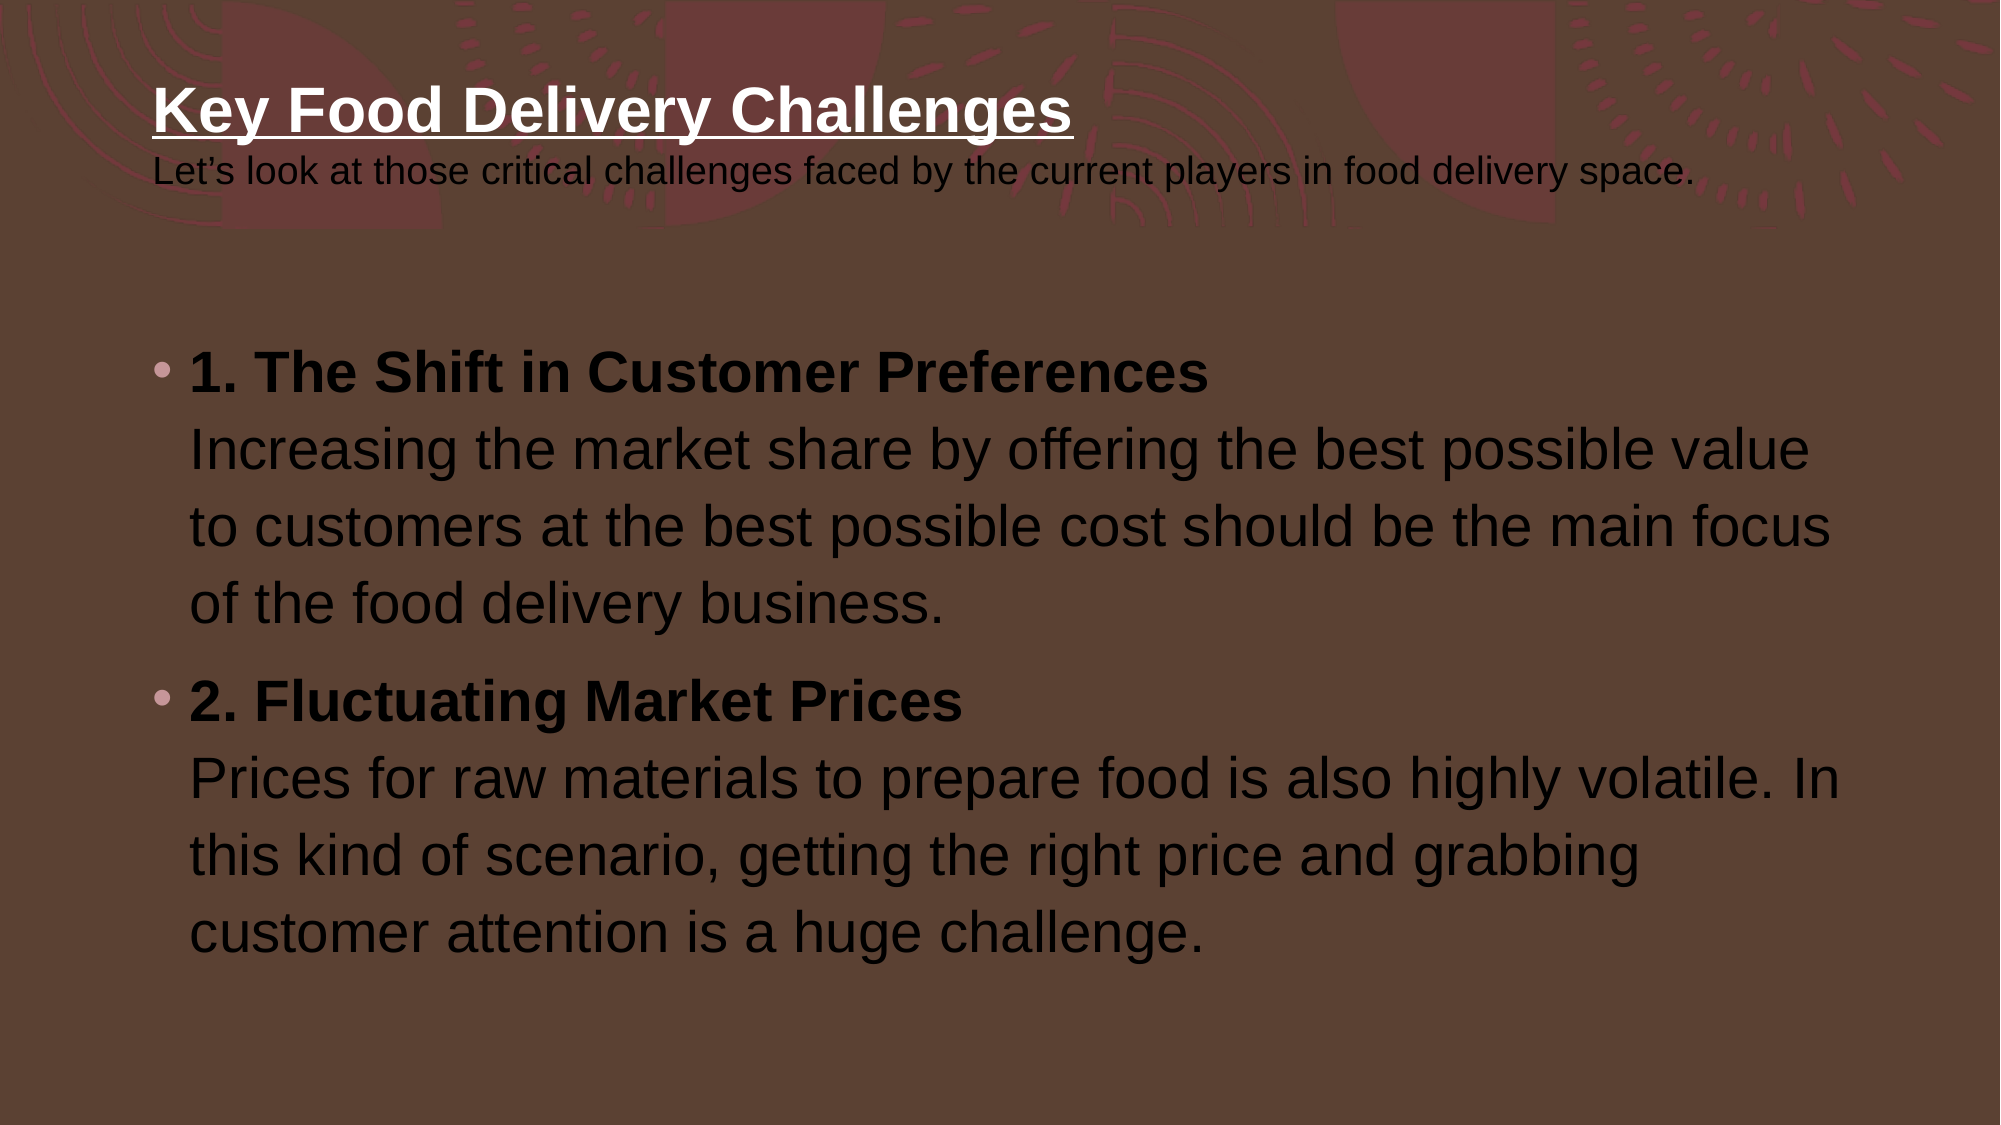

# Key Food Delivery Challenges Let’s look at those critical challenges faced by the current players in food delivery space.
1. The Shift in Customer Preferences
Increasing the market share by offering the best possible value to customers at the best possible cost should be the main focus of the food delivery business.
2. Fluctuating Market Prices
Prices for raw materials to prepare food is also highly volatile. In this kind of scenario, getting the right price and grabbing customer attention is a huge challenge.